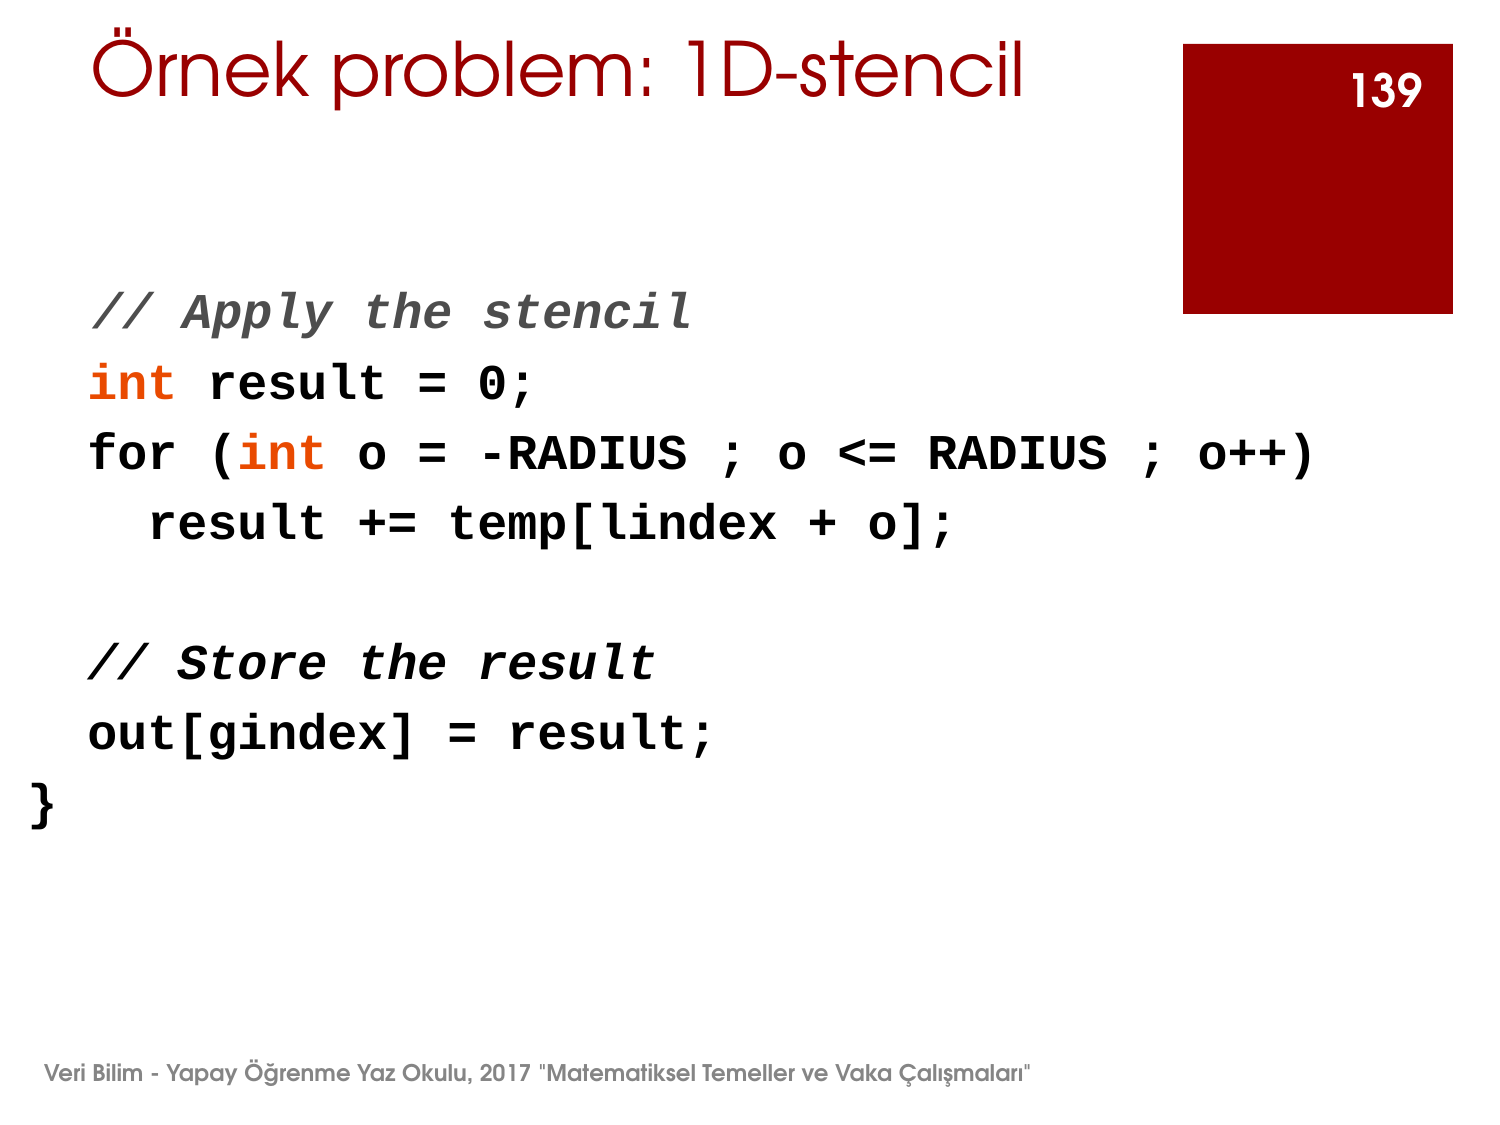

Örnek problem: 1D-stencil
139
  // Apply the stencil
  int result = 0;
  for (int o = -RADIUS ; o <= RADIUS ; o++)
    result += temp[lindex + o];

  // Store the result
  out[gindex] = result;
}
Veri Bilim - Yapay Öğrenme Yaz Okulu, 2017 "Matematiksel Temeller ve Vaka Çalışmaları"